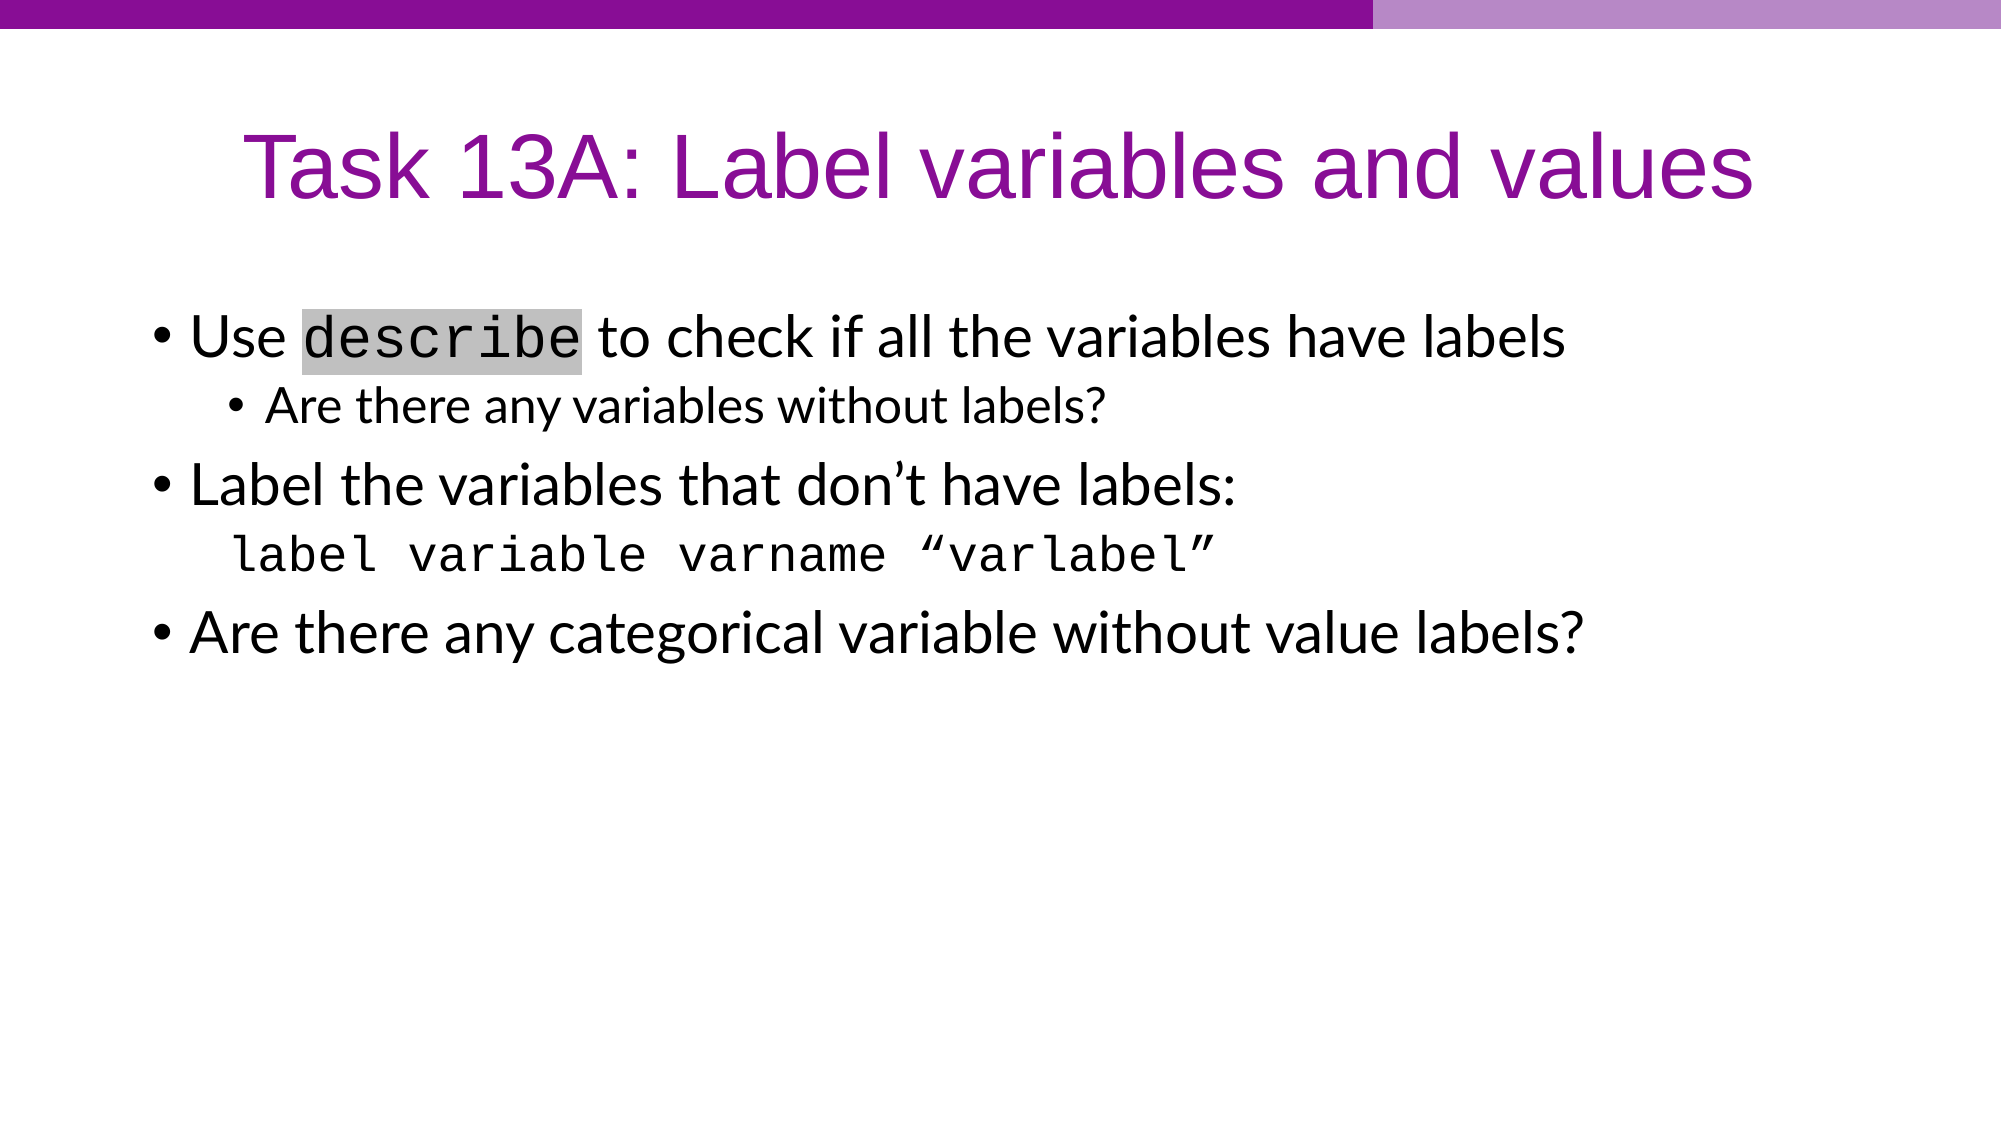

# Task 13A: Label variables and values
Use describe to check if all the variables have labels
Are there any variables without labels?
Label the variables that don’t have labels:
label variable varname “varlabel”
Are there any categorical variable without value labels?